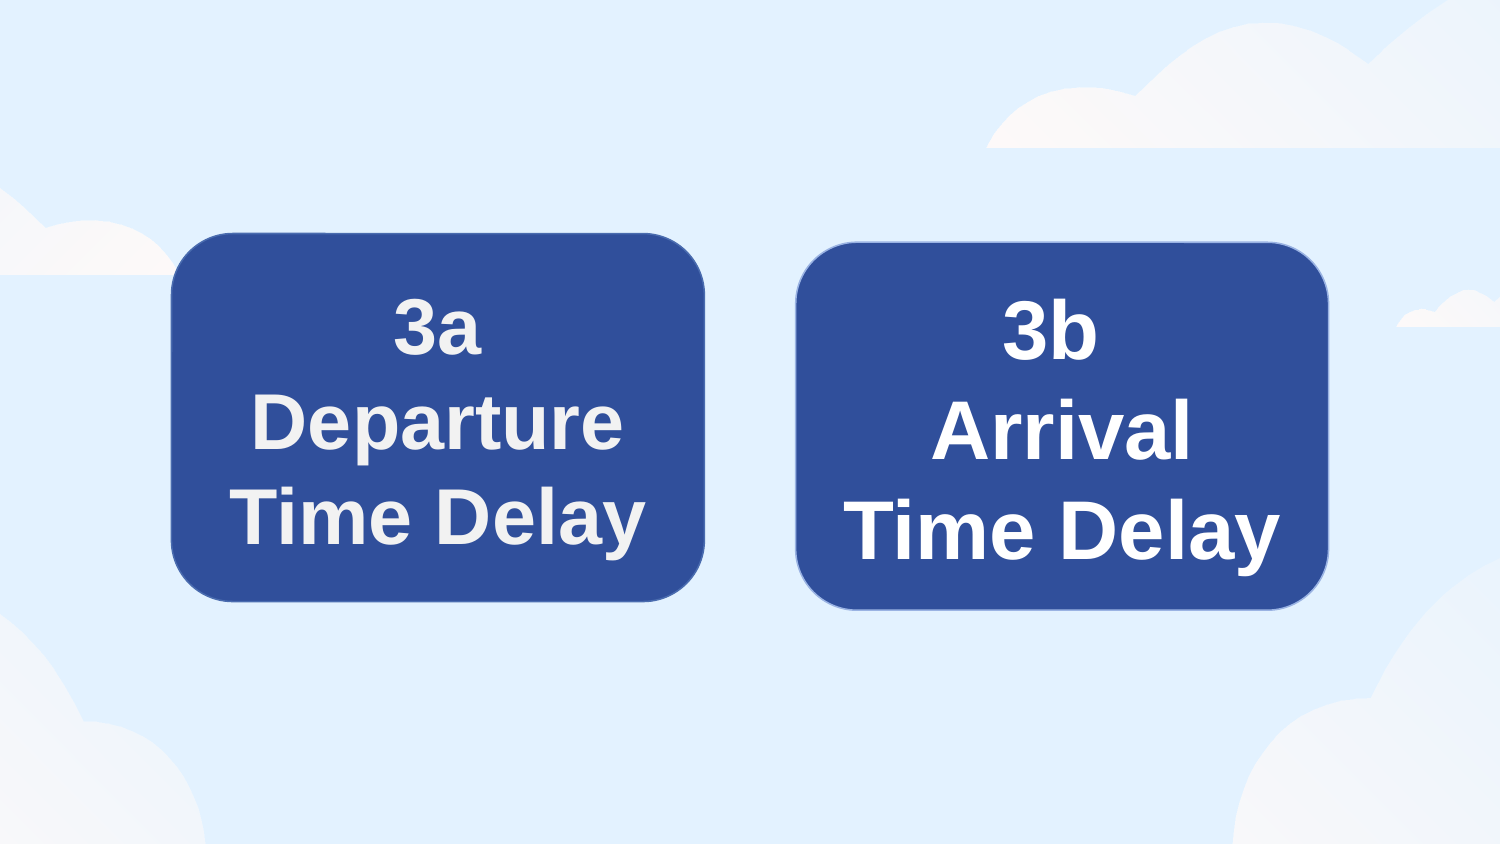

3a Departure Time Delay
3b
Arrival Time Delay